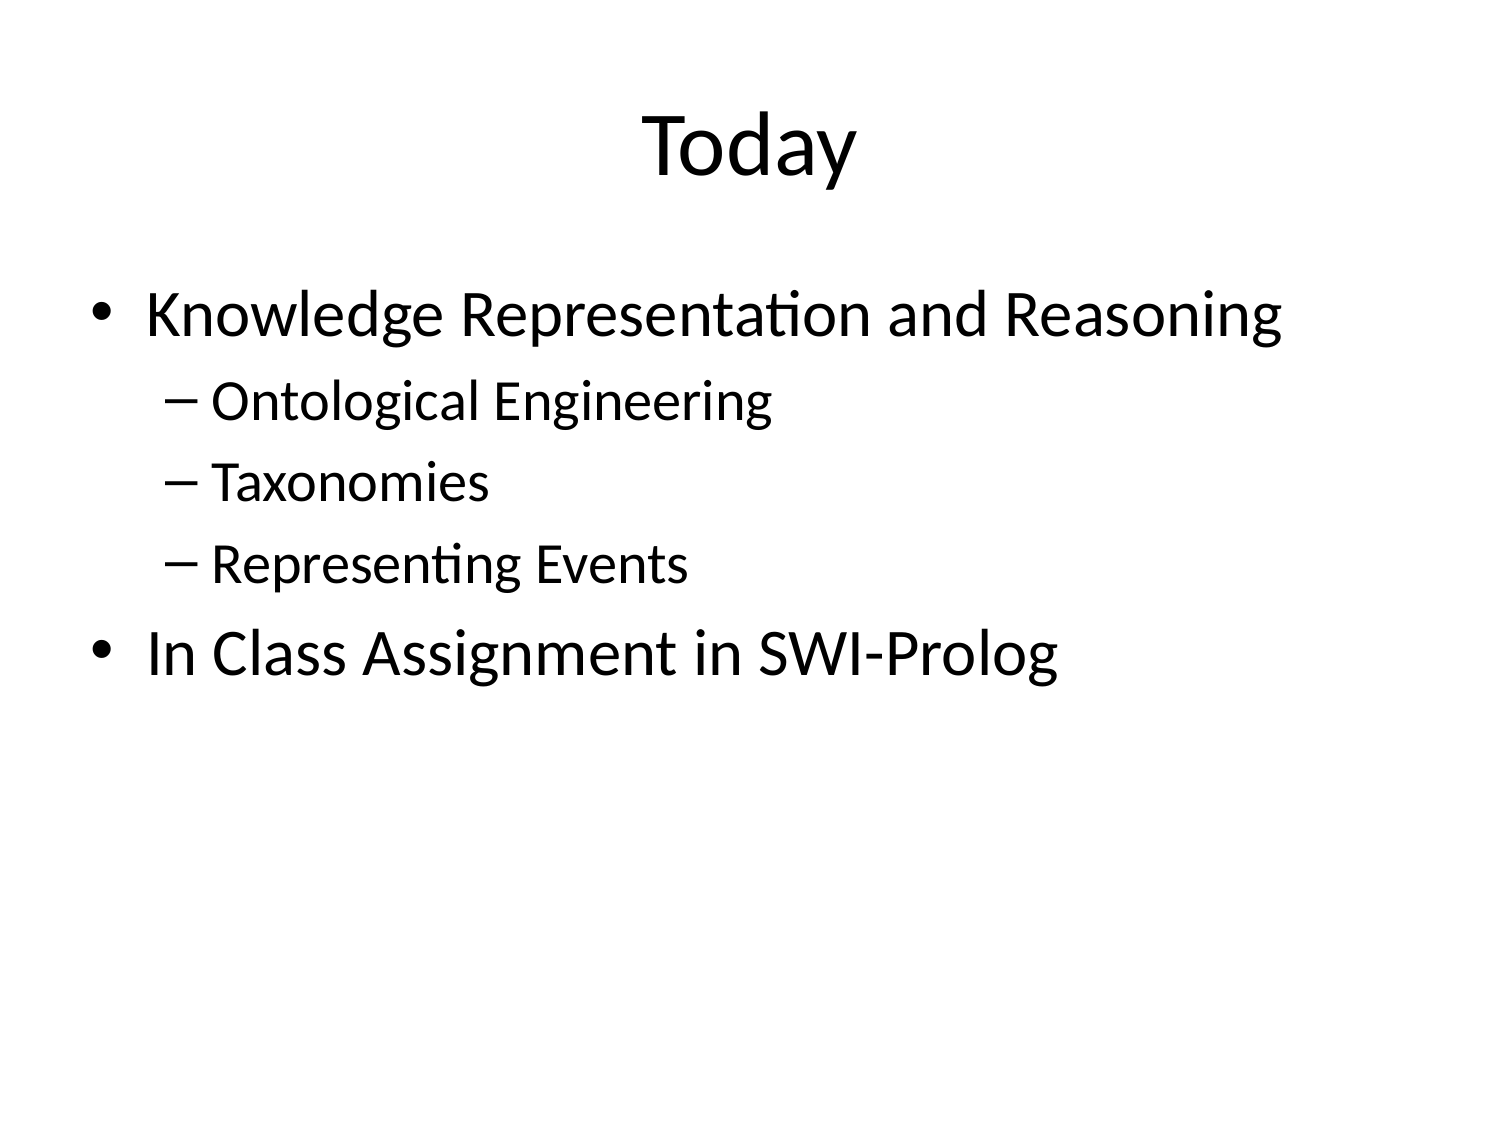

# Today
Knowledge Representation and Reasoning
Ontological Engineering
Taxonomies
Representing Events
In Class Assignment in SWI-Prolog